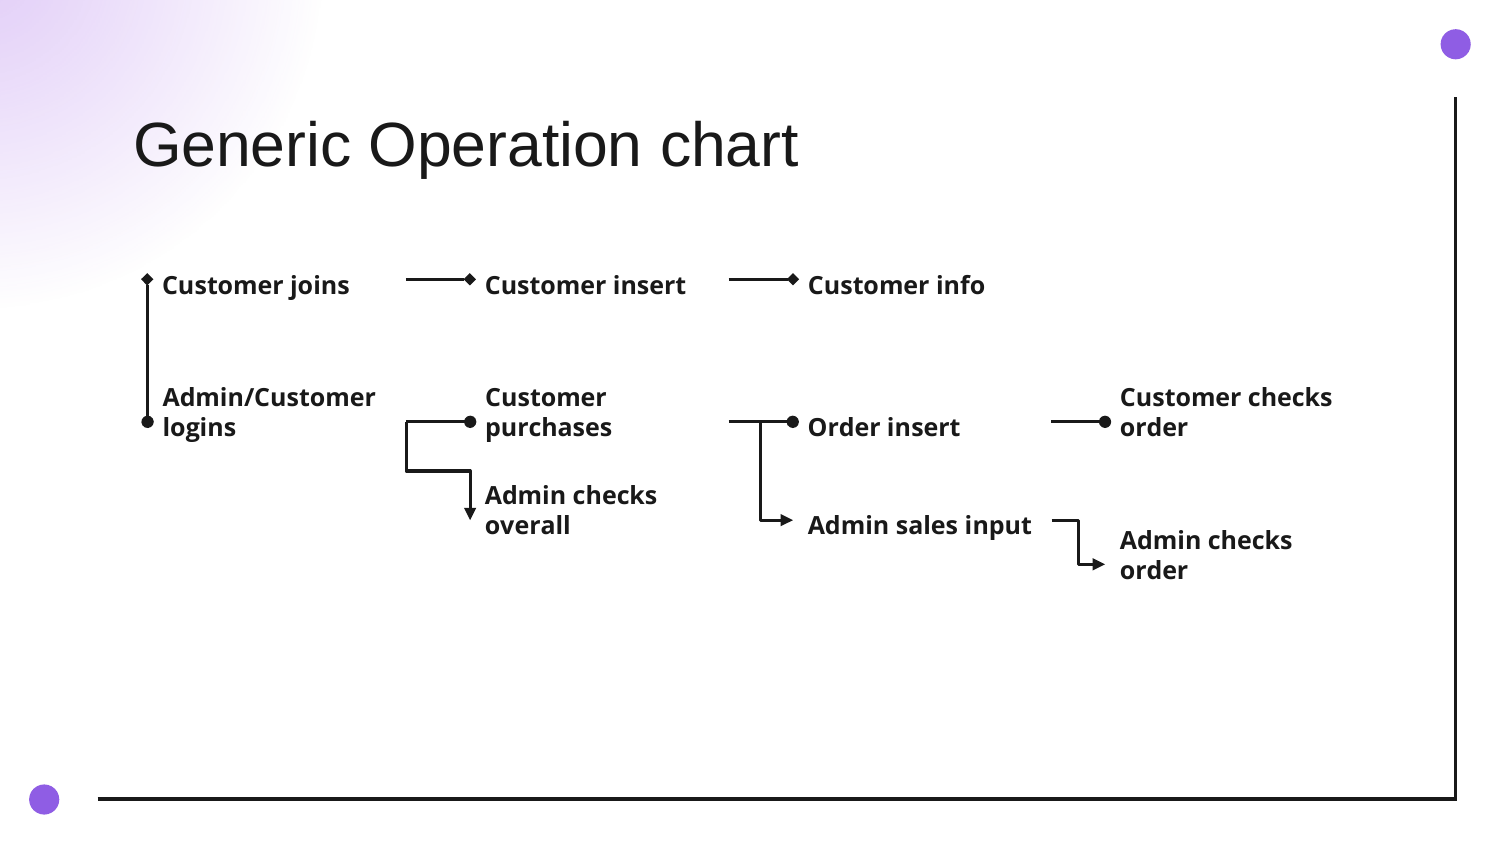

# Generic Operation chart
Customer info
Customer insert
Customer joins
Customer checks order
Order insert
Customer purchases
Admin/Customer logins
Admin sales input
Admin checks overall
Admin checks order